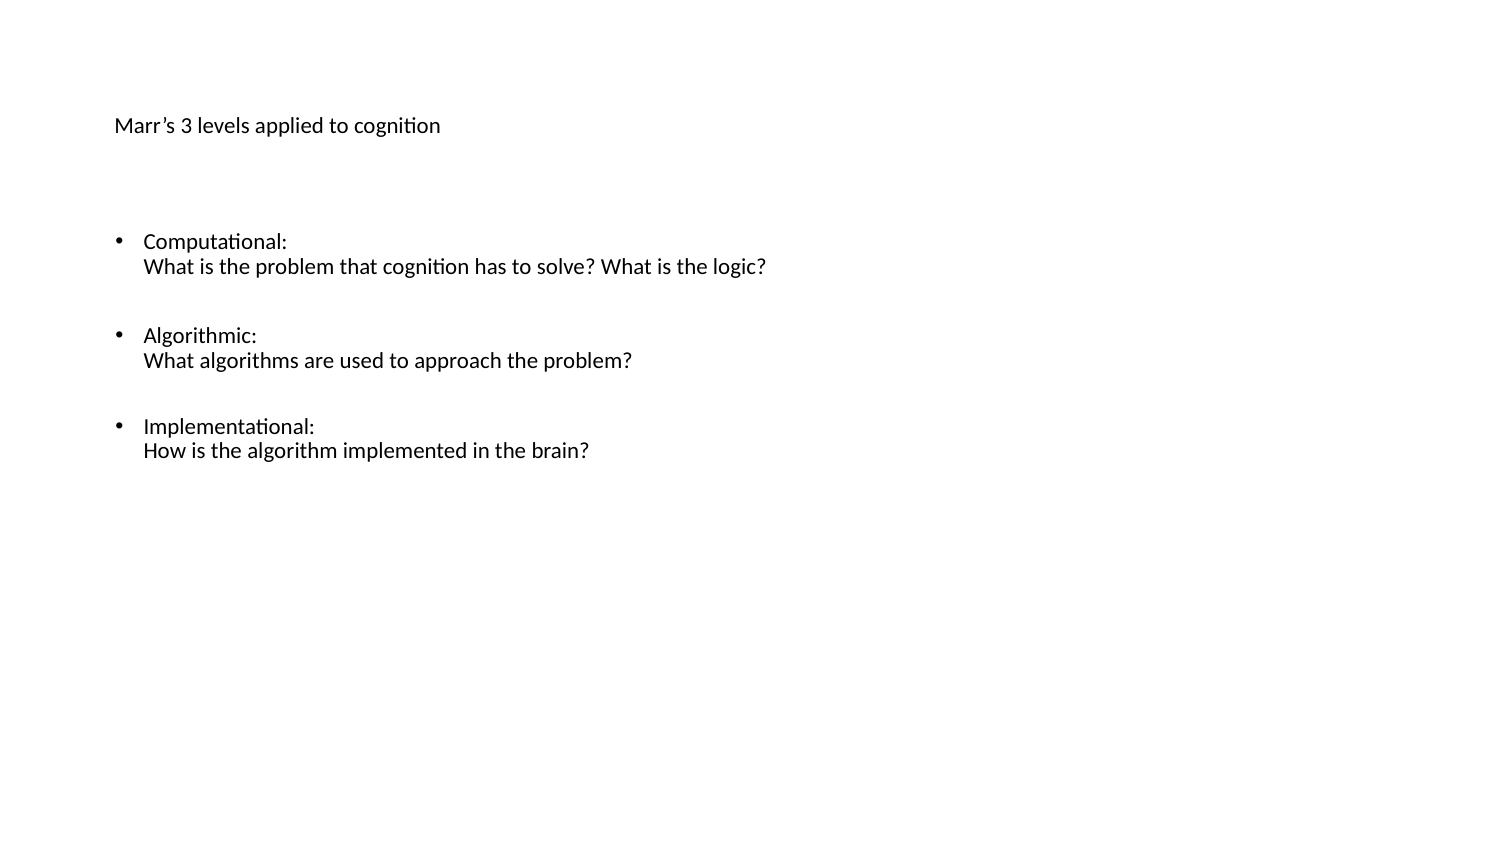

# Marr’s 3 levels applied to cognition
Computational:
What is the problem that cognition has to solve? What is the logic?
Algorithmic:
What algorithms are used to approach the problem?
Implementational:
How is the algorithm implemented in the brain?